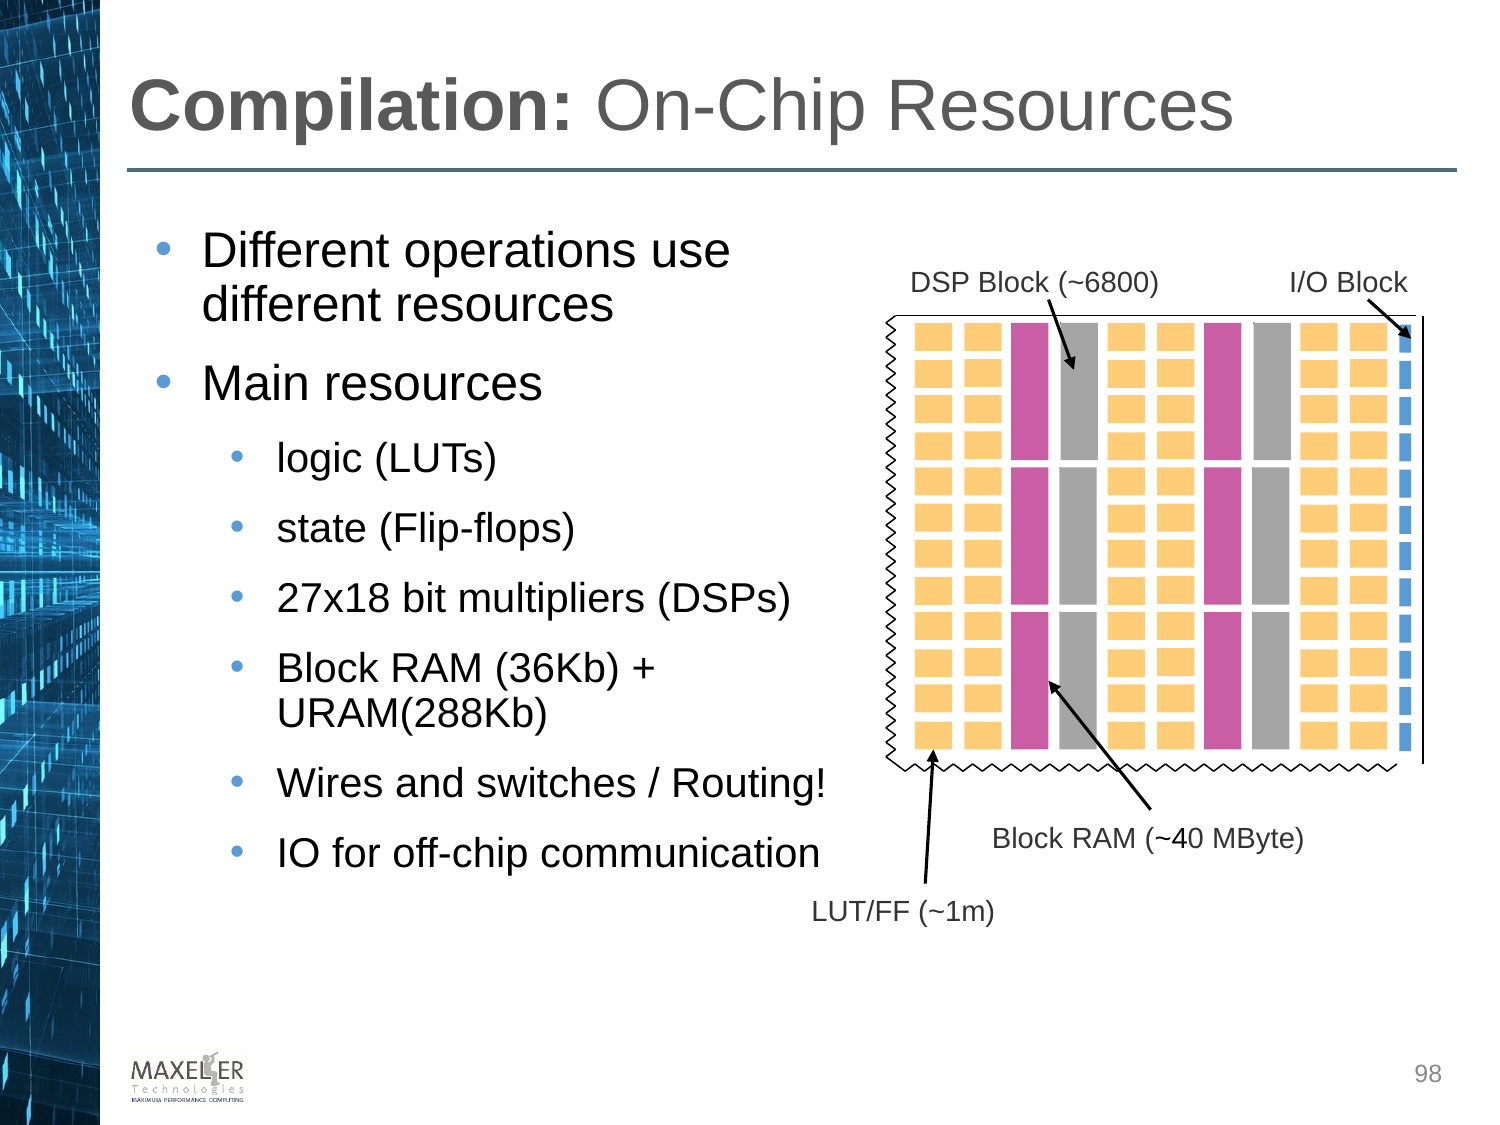

Compilation: On-Chip Resources

Different operations use different resources
Main resources
logic (LUTs)
state (Flip-flops)
27x18 bit multipliers (DSPs)
Block RAM (36Kb) + URAM(288Kb)
Wires and switches / Routing!
IO for off-chip communication
DSP Block (~6800)
I/O Block

Block RAM (~40 MByte)
LUT/FF (~1m)
98